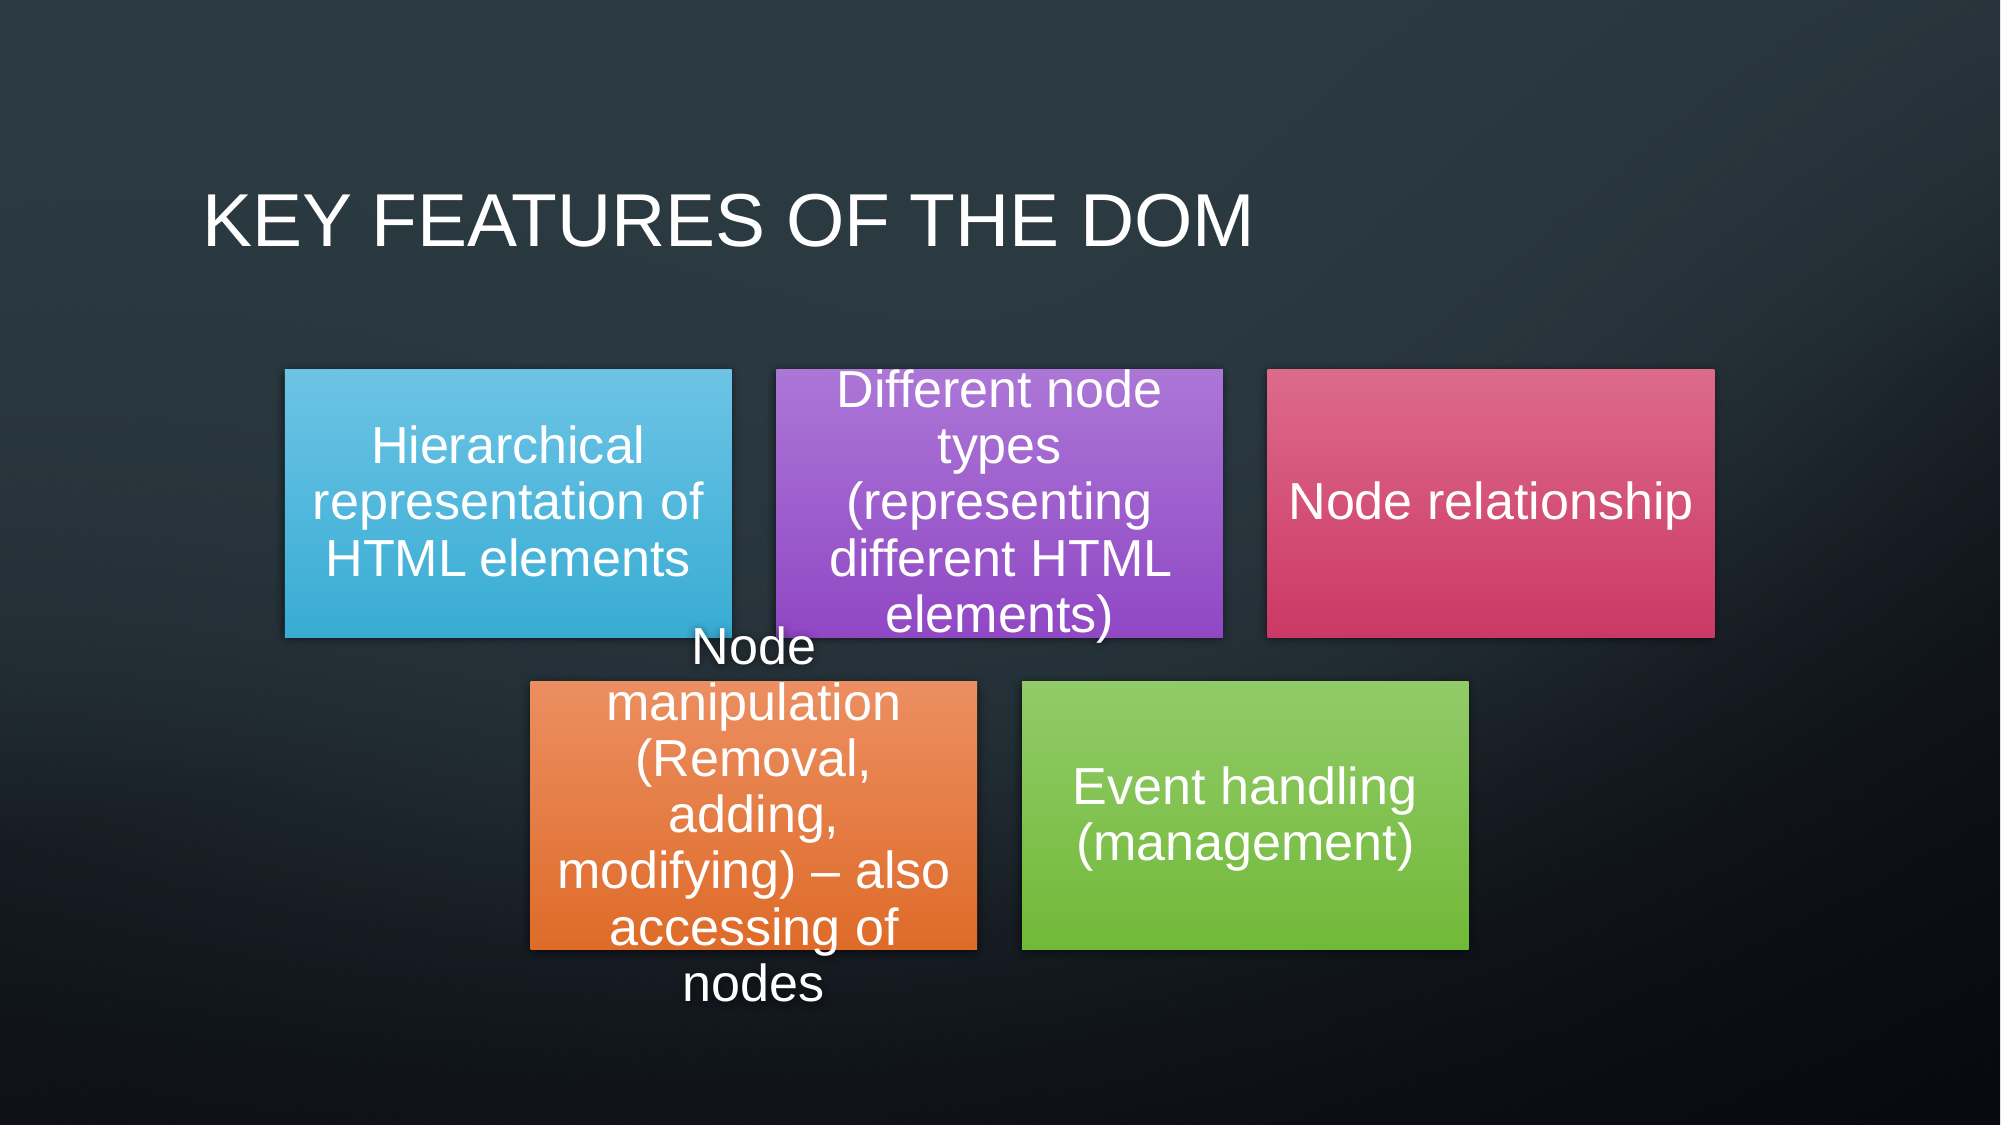

# Key Features of the DOM
Hierarchical representation of HTML elements
Different node types (representing different HTML elements)
Node relationship
Node manipulation (Removal, adding, modifying) – also accessing of nodes
Event handling (management)